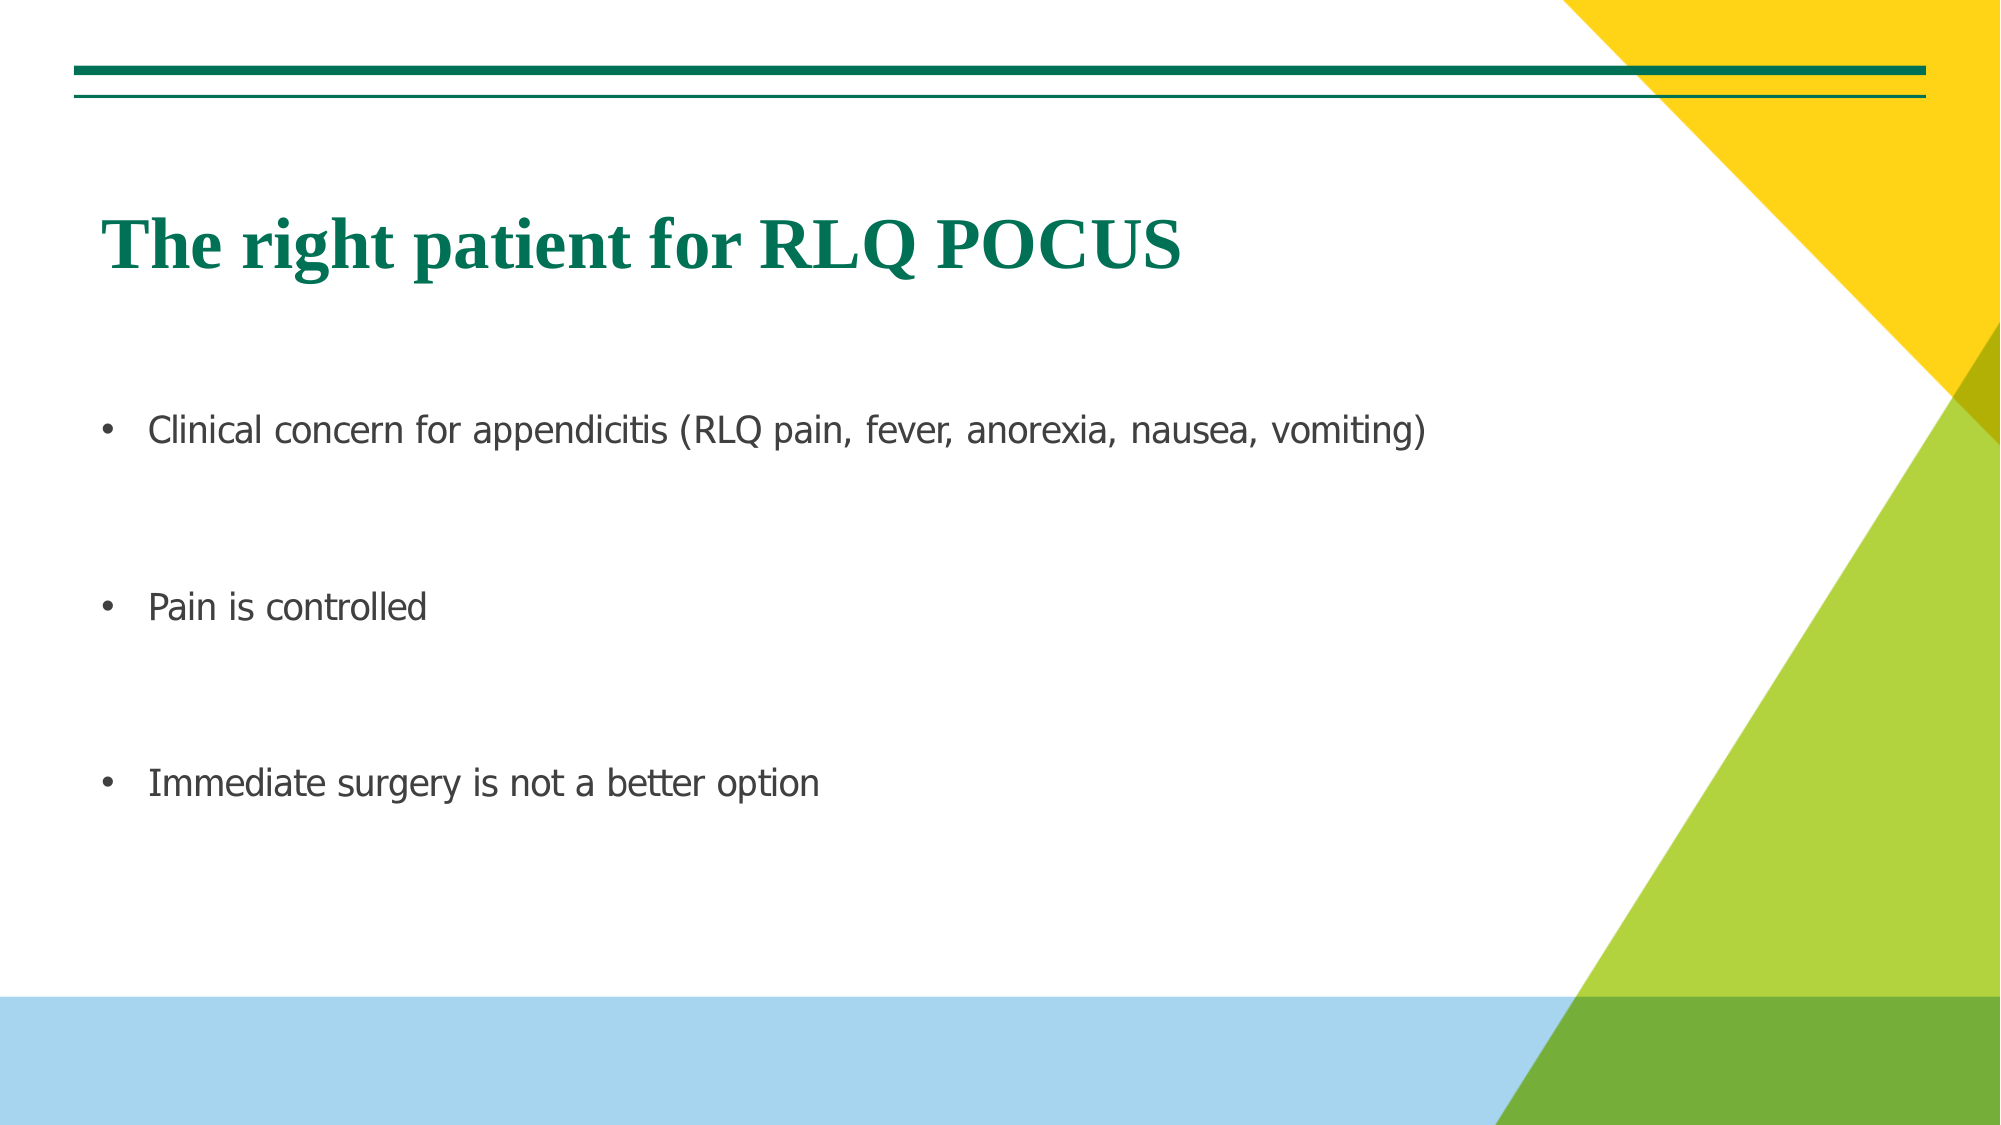

# The right patient for RLQ POCUS
Clinical concern for appendicitis (RLQ pain, fever, anorexia, nausea, vomiting)

Pain is controlled

Immediate surgery is not a better option